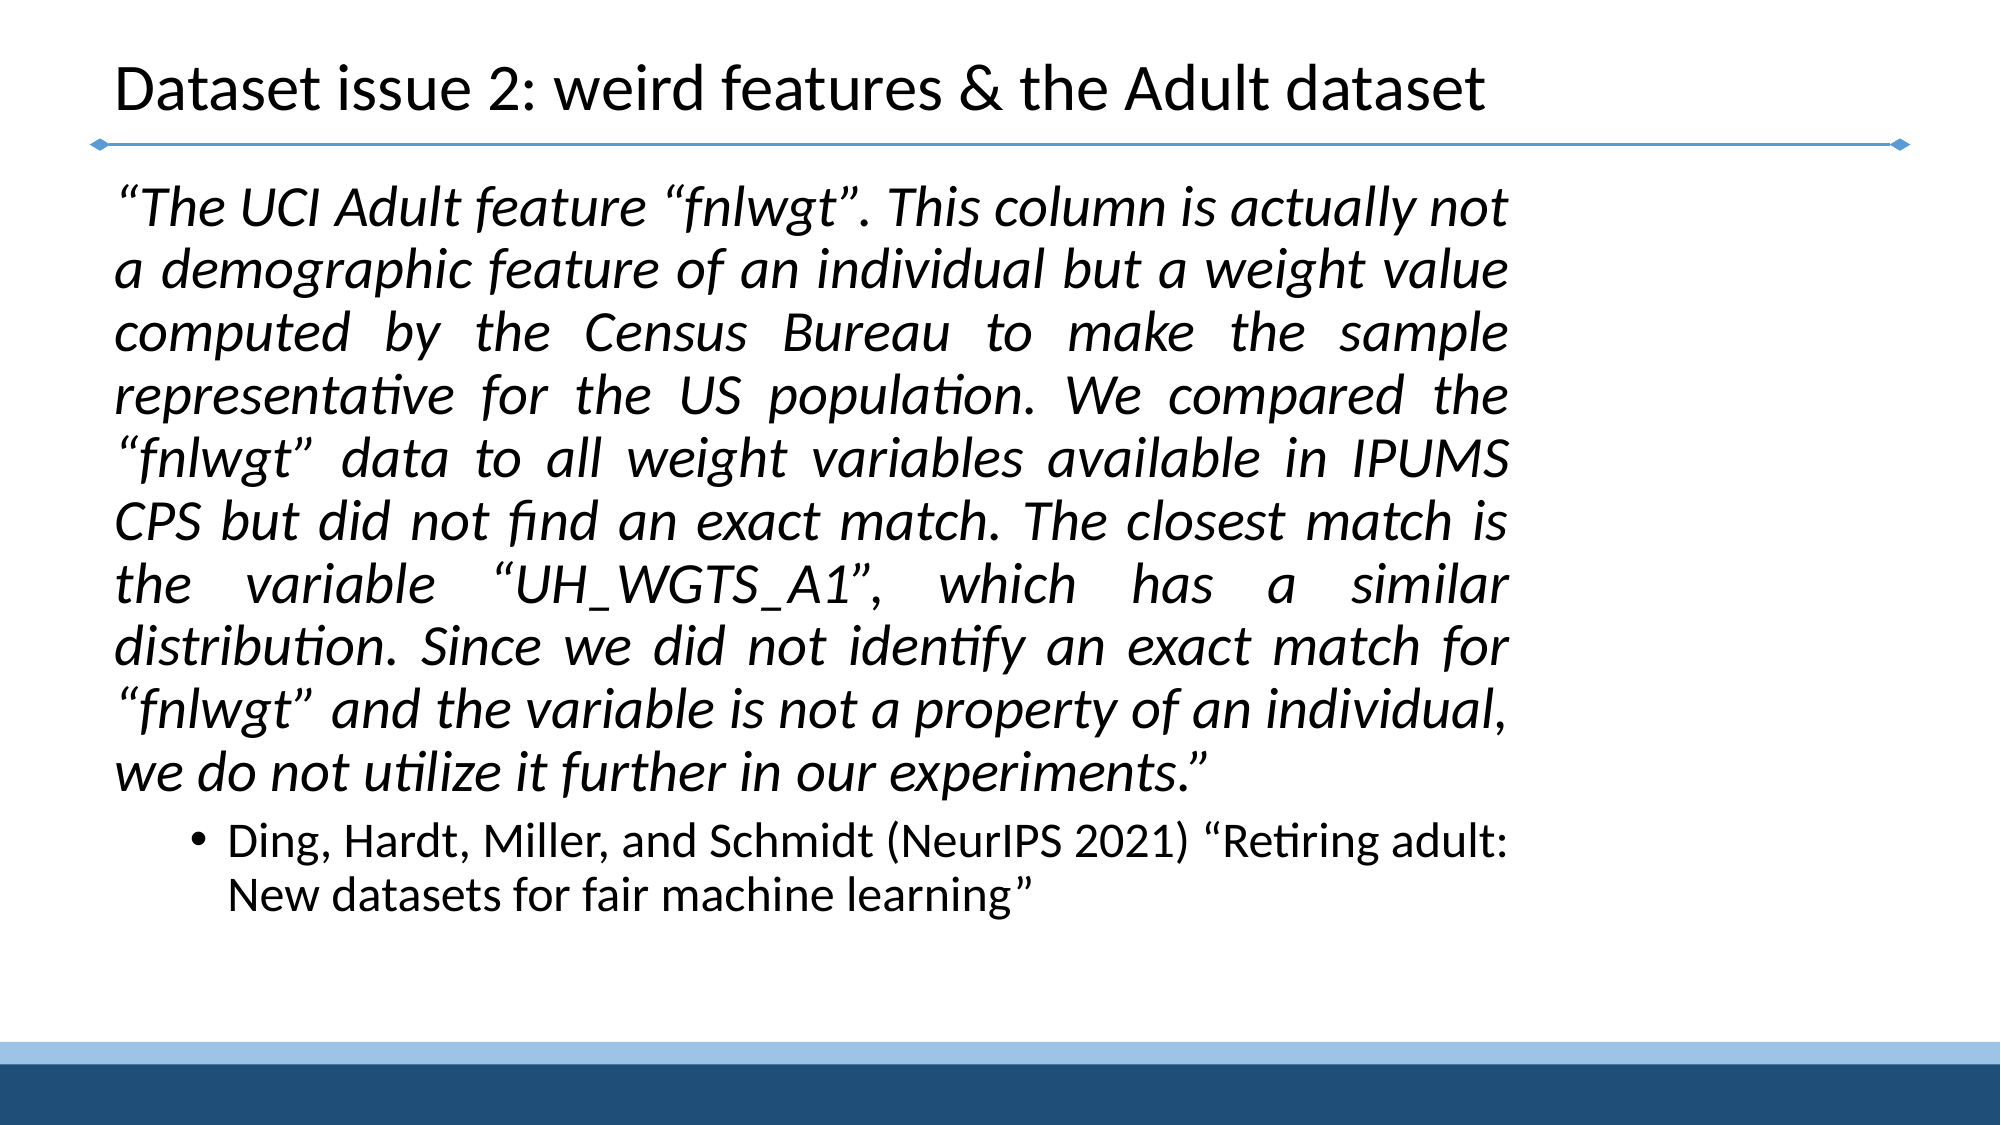

# Dataset issue 2: weird features & the Adult dataset
“The UCI Adult feature “fnlwgt”. This column is actually not a demographic feature of an individual but a weight value computed by the Census Bureau to make the sample representative for the US population. We compared the “fnlwgt” data to all weight variables available in IPUMS CPS but did not find an exact match. The closest match is the variable “UH_WGTS_A1”, which has a similar distribution. Since we did not identify an exact match for “fnlwgt” and the variable is not a property of an individual, we do not utilize it further in our experiments.”
Ding, Hardt, Miller, and Schmidt (NeurIPS 2021) “Retiring adult: New datasets for fair machine learning”

24